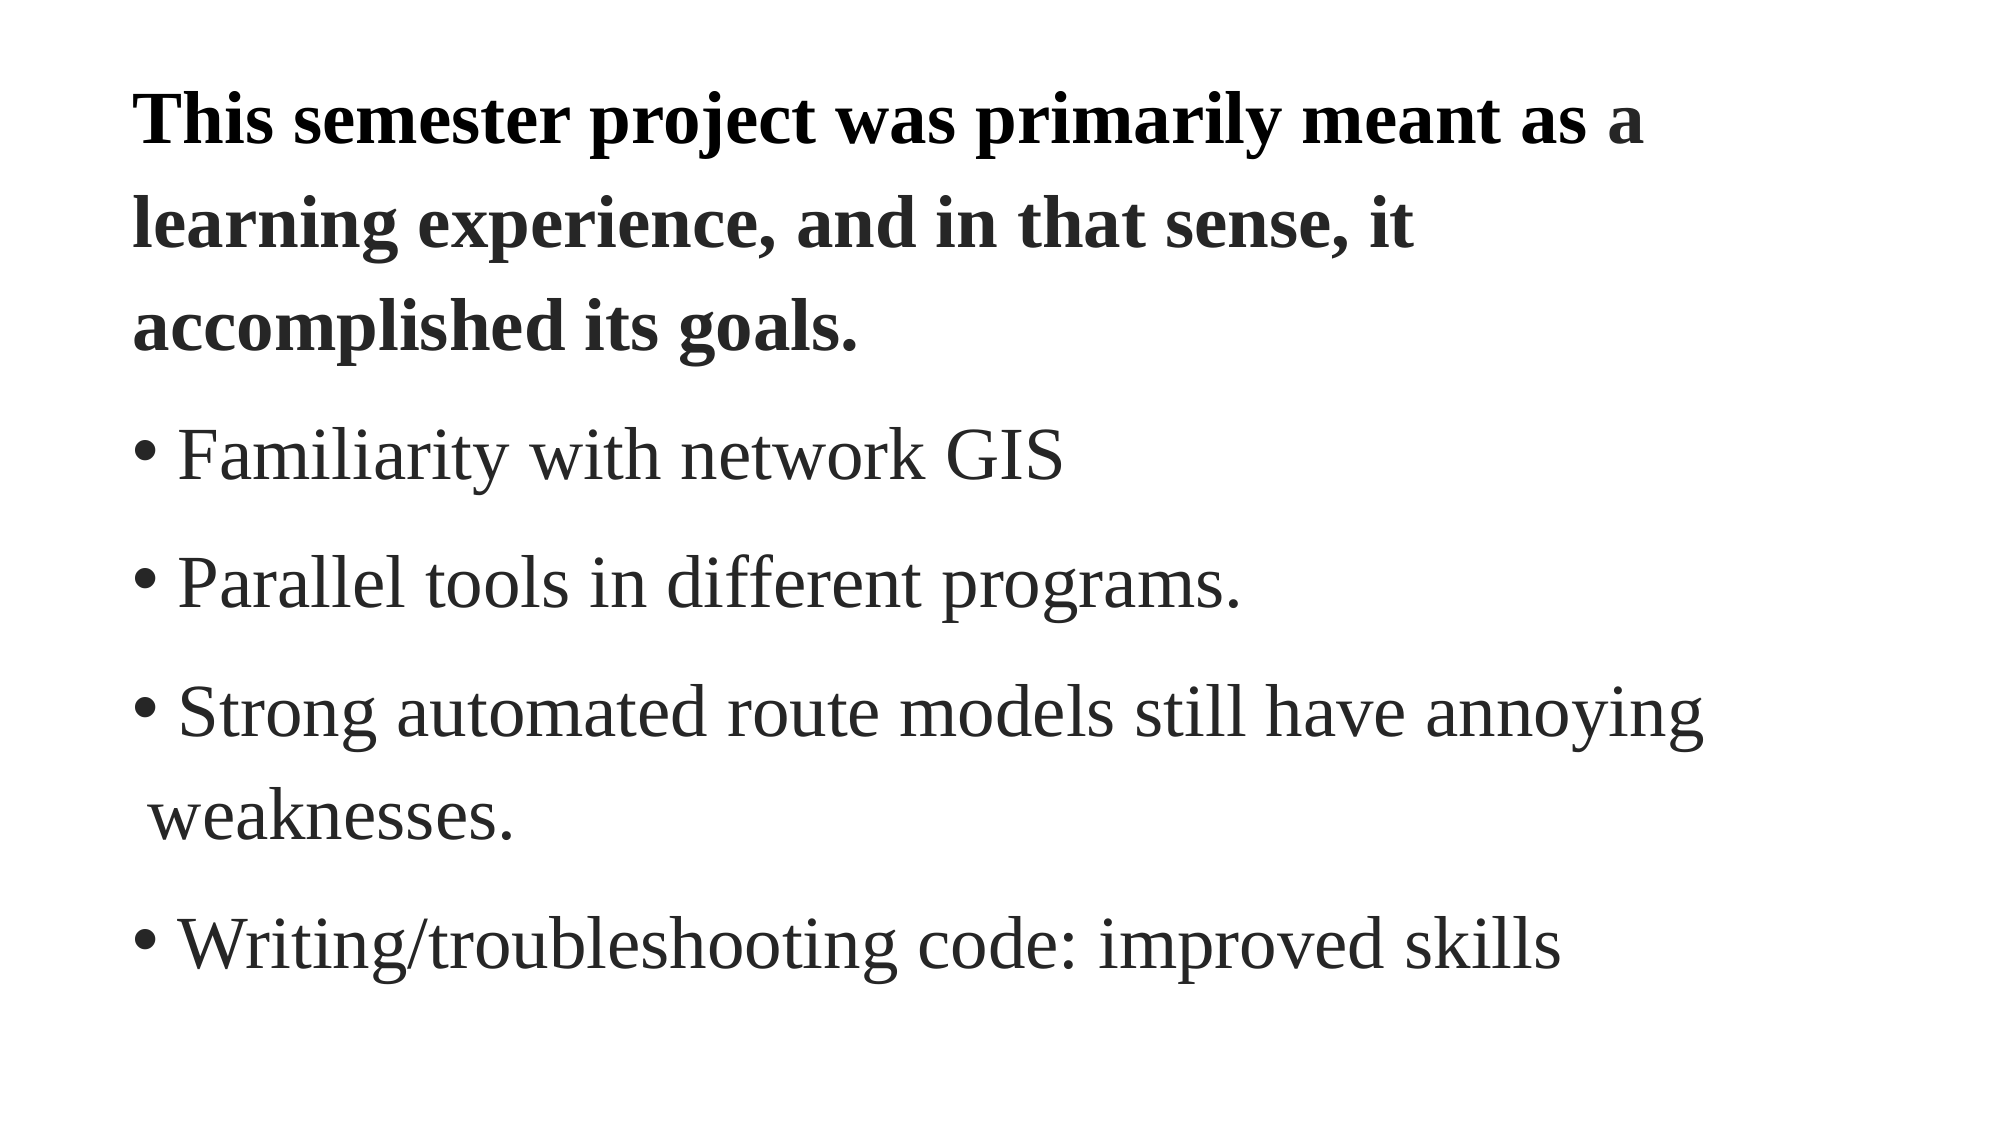

This semester project was primarily meant as a learning experience, and in that sense, it accomplished its goals.
 Familiarity with network GIS
 Parallel tools in different programs.
 Strong automated route models still have annoying weaknesses.
 Writing/troubleshooting code: improved skills